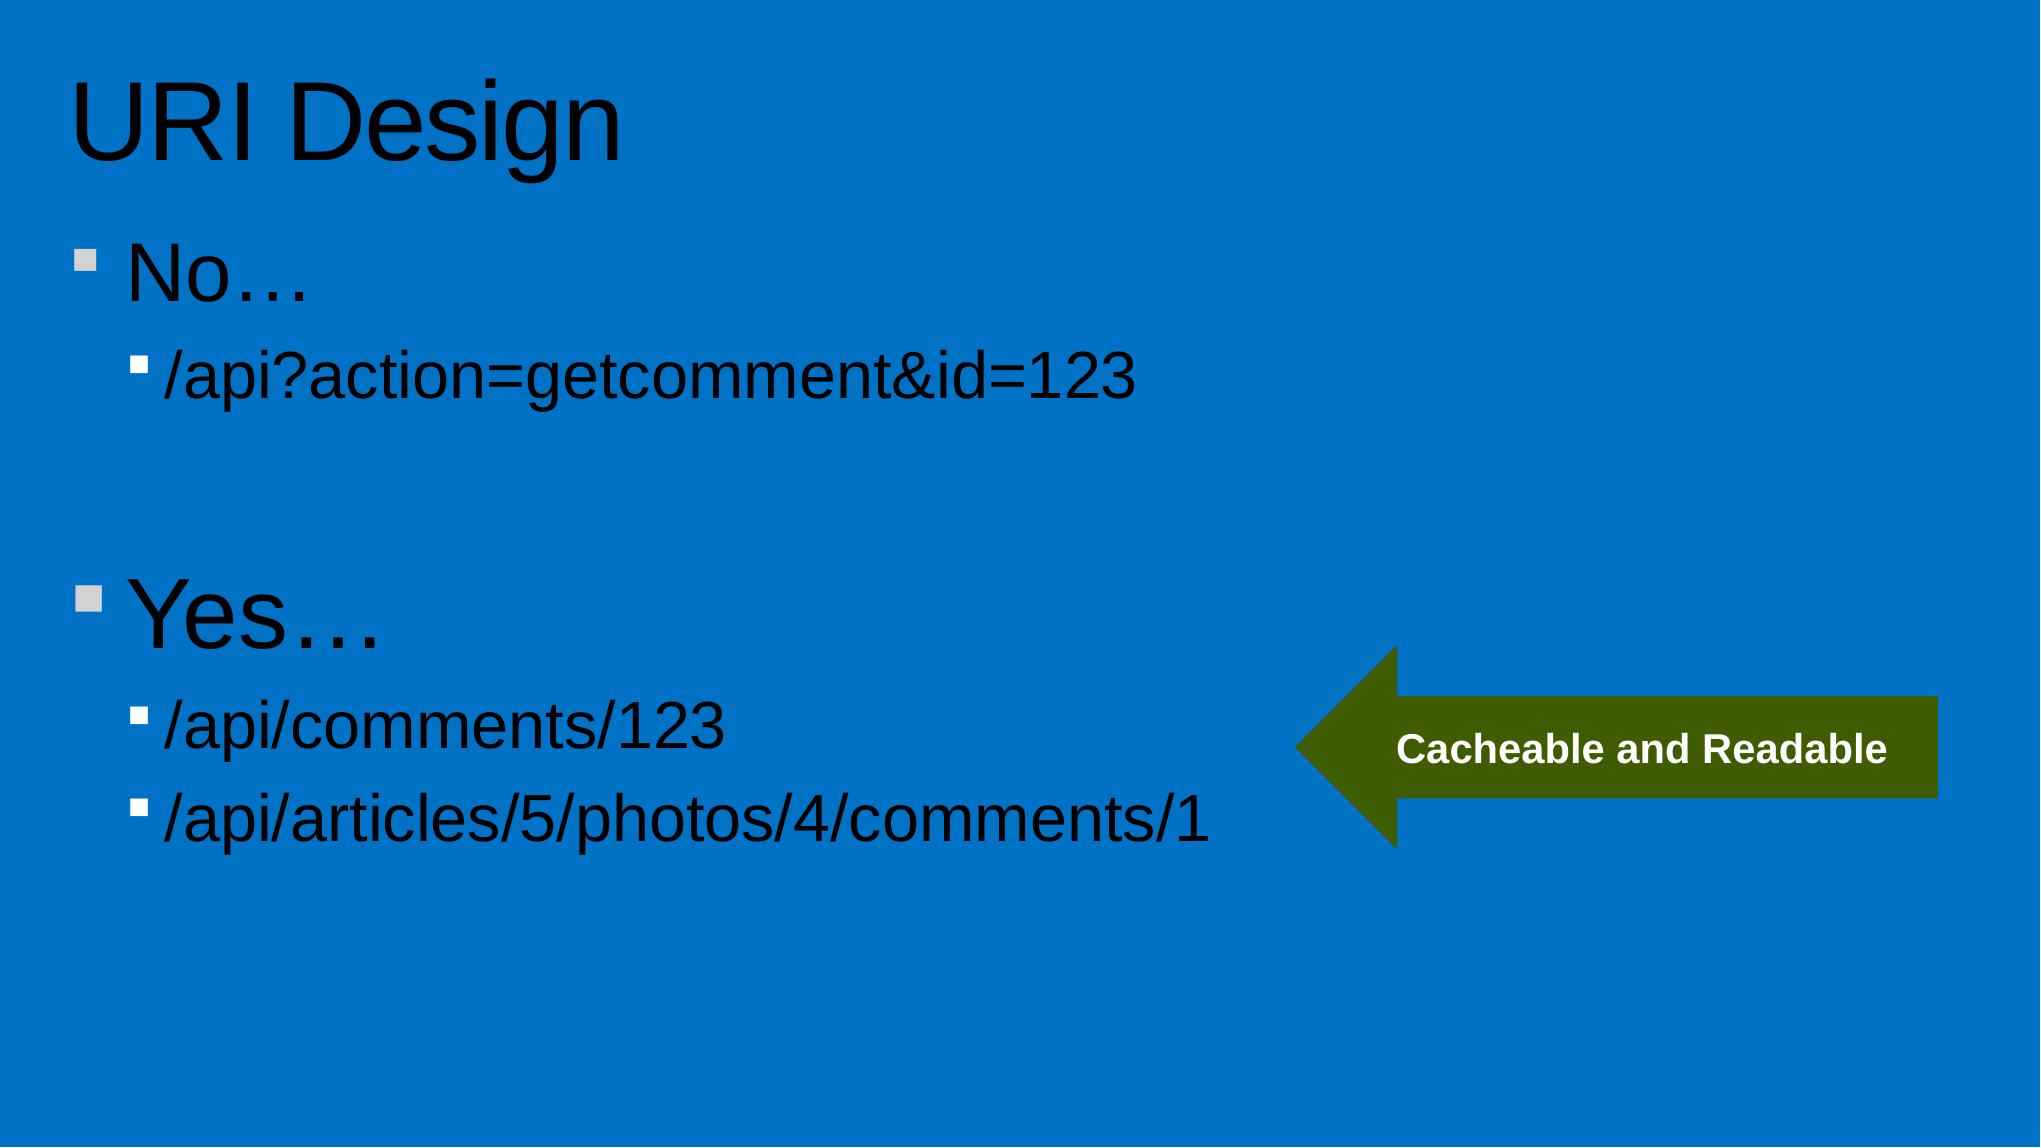

# URI Design
No…
/api?action=getcomment&id=123

Yes…
/api/comments/123
/api/articles/5/photos/4/comments/1
Cacheable and Readable